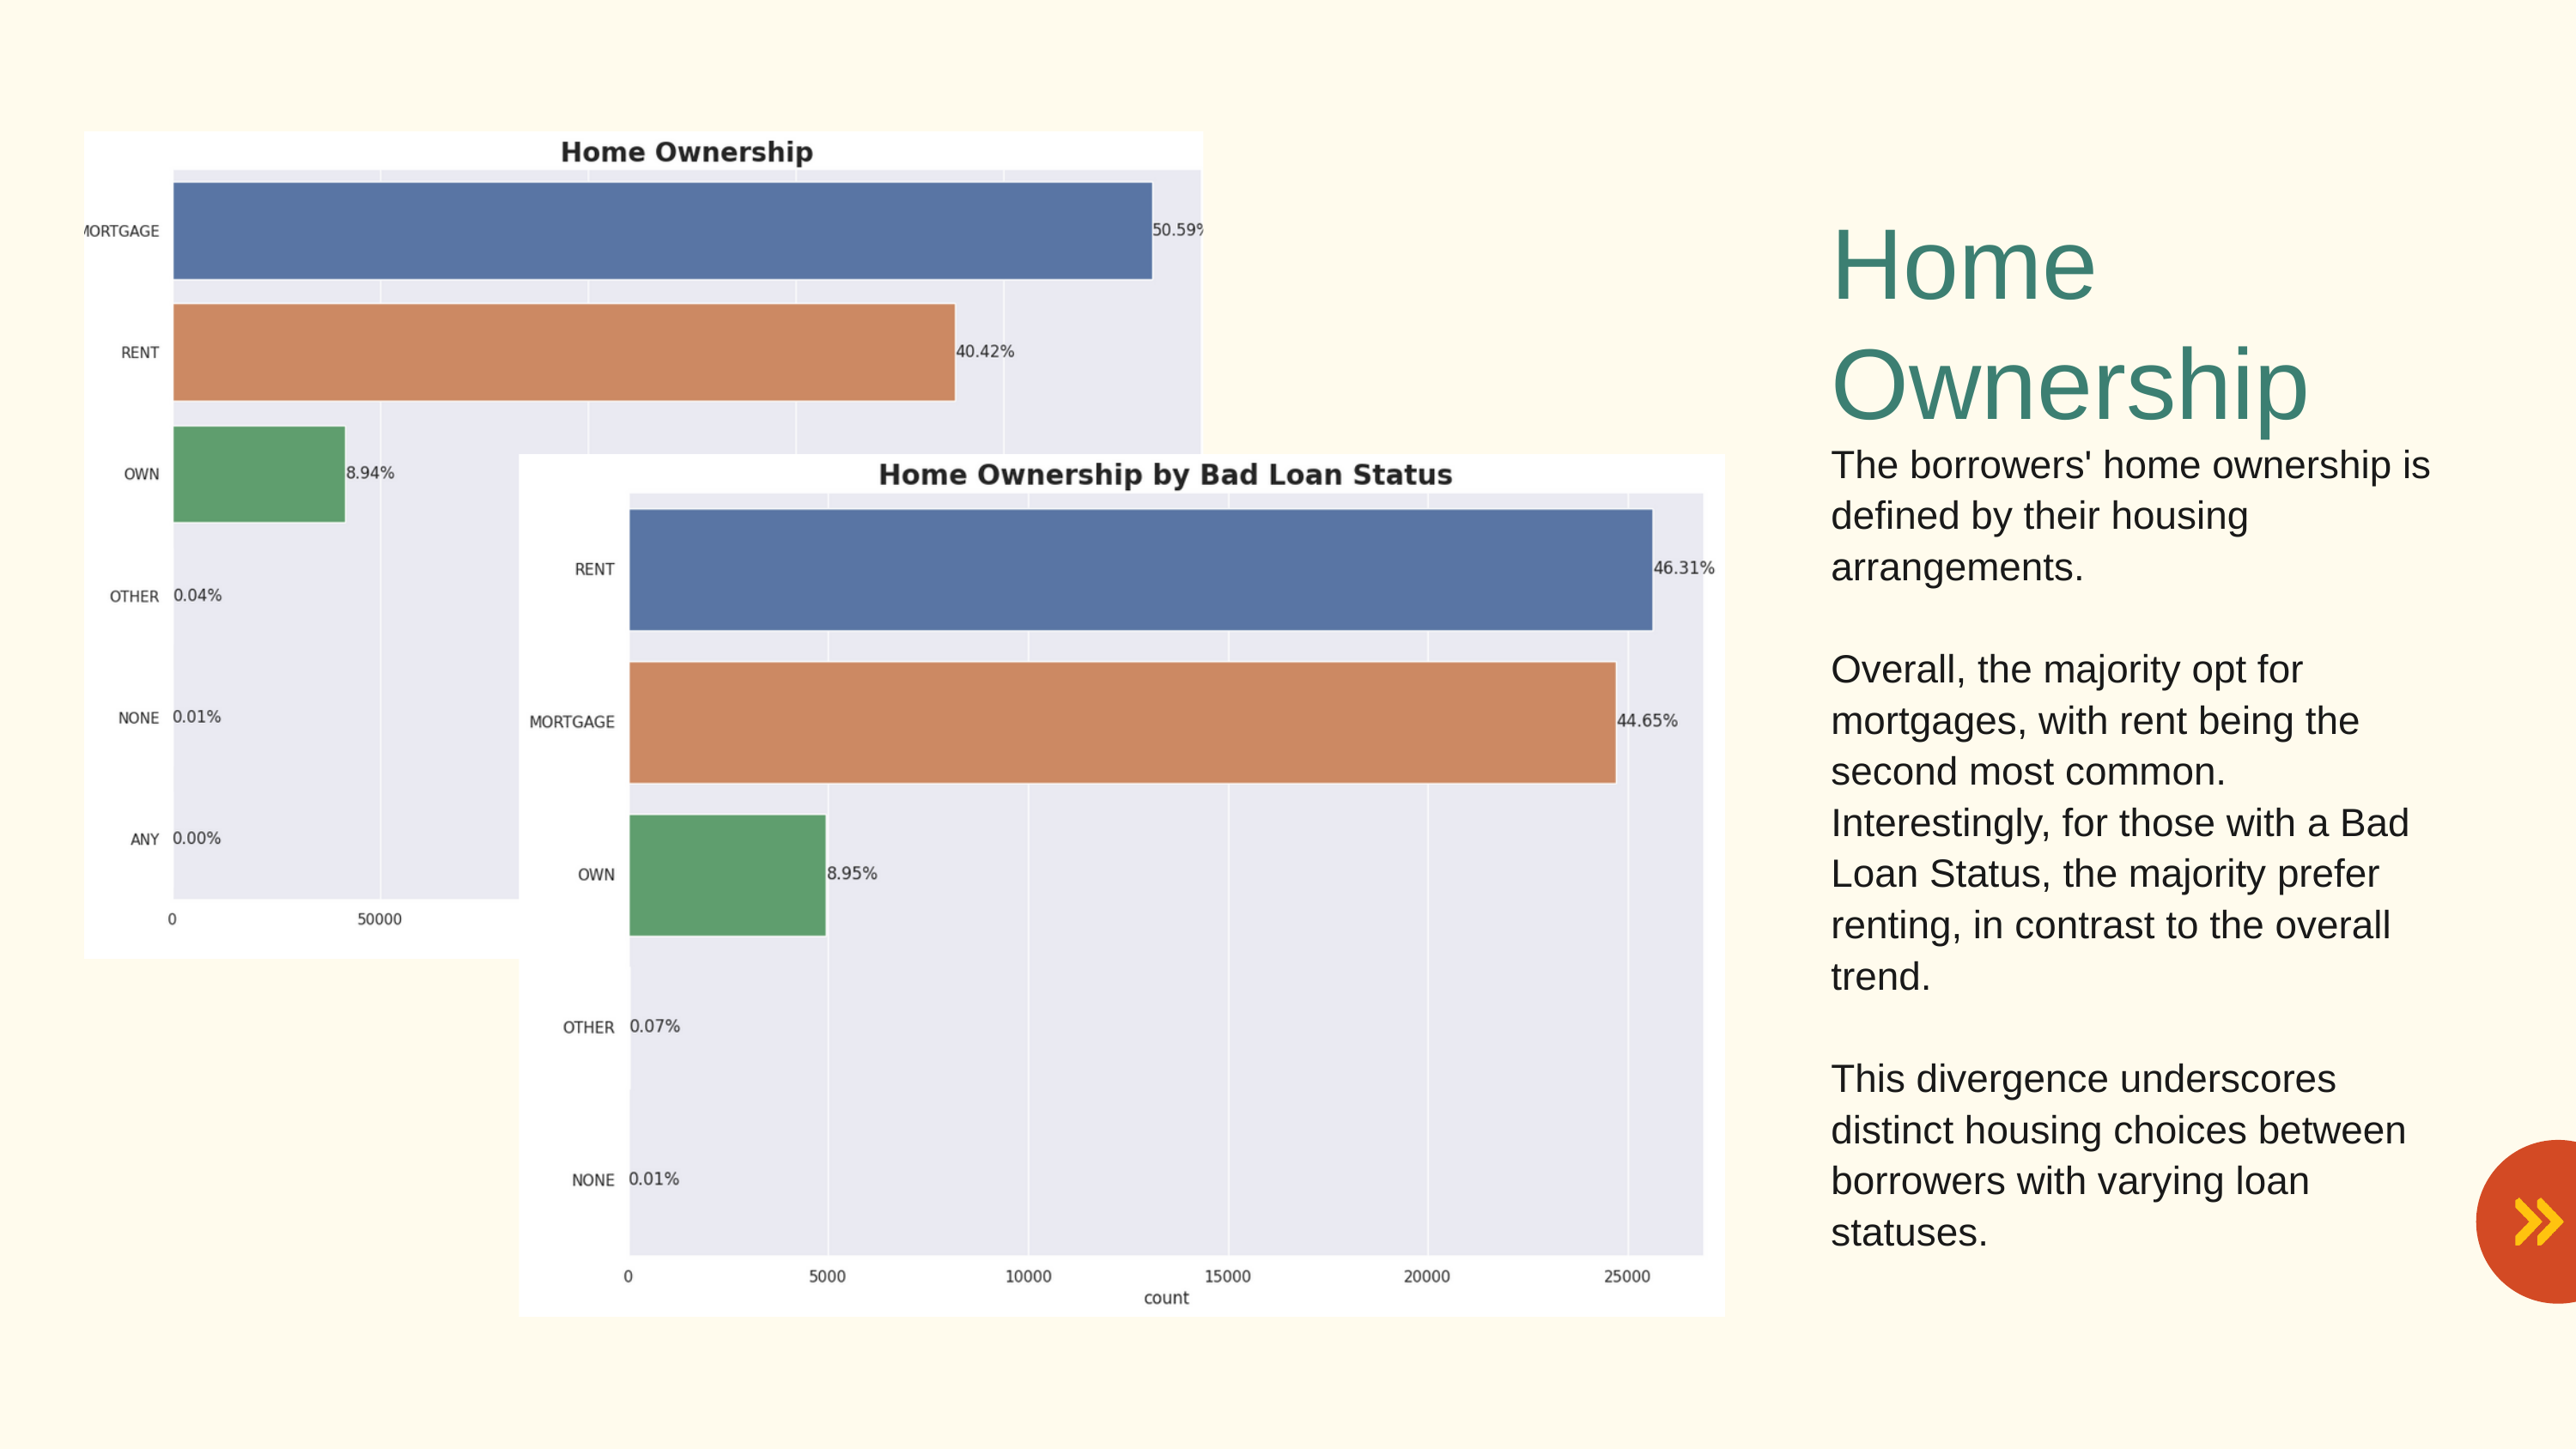

Home Ownership
The borrowers' home ownership is defined by their housing arrangements.

Overall, the majority opt for mortgages, with rent being the second most common. Interestingly, for those with a Bad Loan Status, the majority prefer renting, in contrast to the overall trend.

This divergence underscores distinct housing choices between borrowers with varying loan statuses.